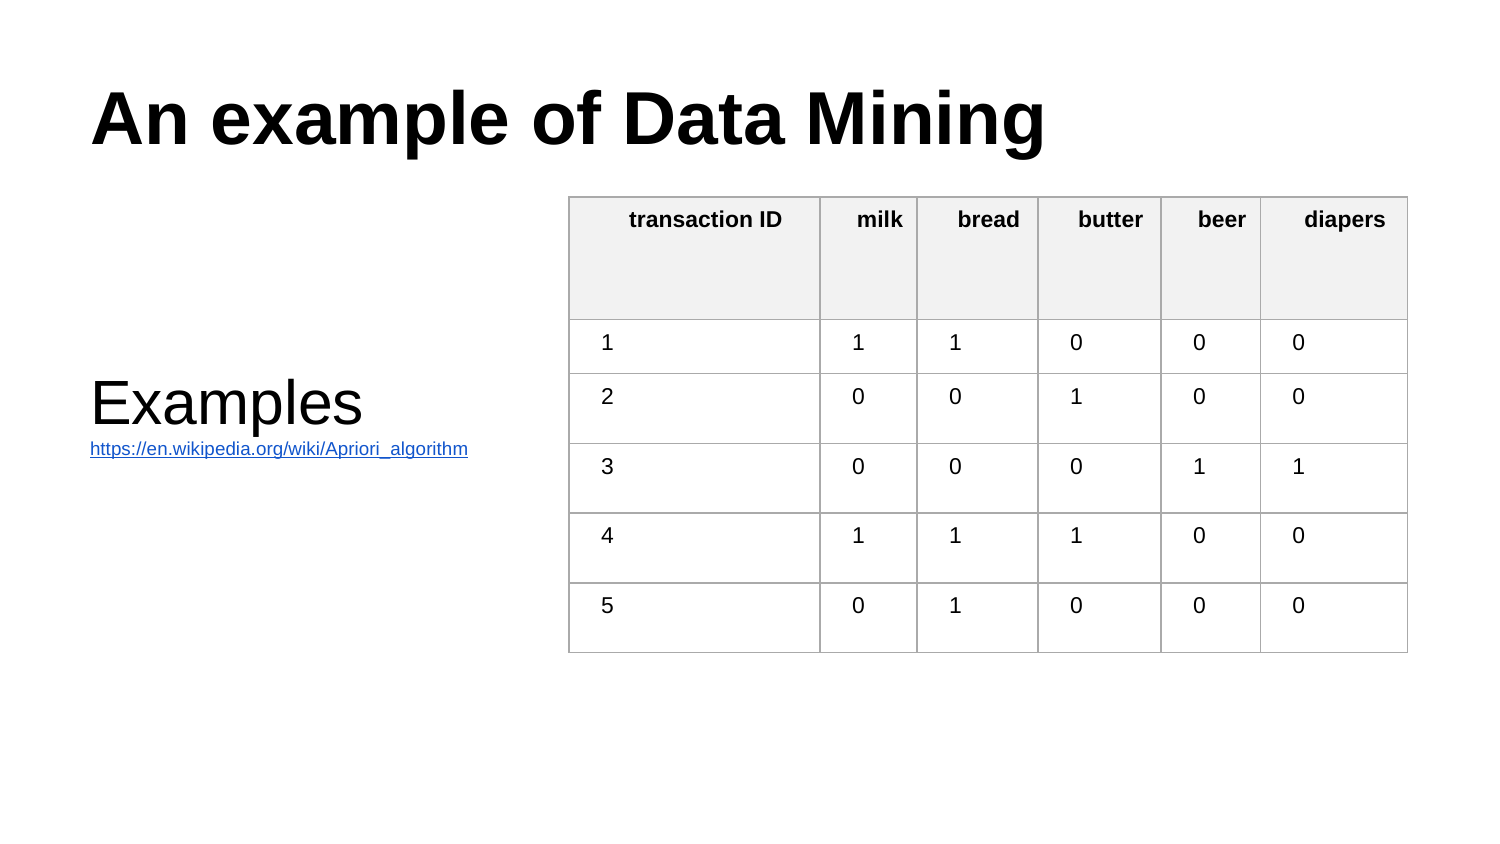

# An example of Data Mining

Examples
https://en.wikipedia.org/wiki/Apriori_algorithm

| transaction ID | milk | bread | butter | beer | diapers |
| --- | --- | --- | --- | --- | --- |
| 1 | 1 | 1 | 0 | 0 | 0 |
| 2 | 0 | 0 | 1 | 0 | 0 |
| 3 | 0 | 0 | 0 | 1 | 1 |
| 4 | 1 | 1 | 1 | 0 | 0 |
| 5 | 0 | 1 | 0 | 0 | 0 |